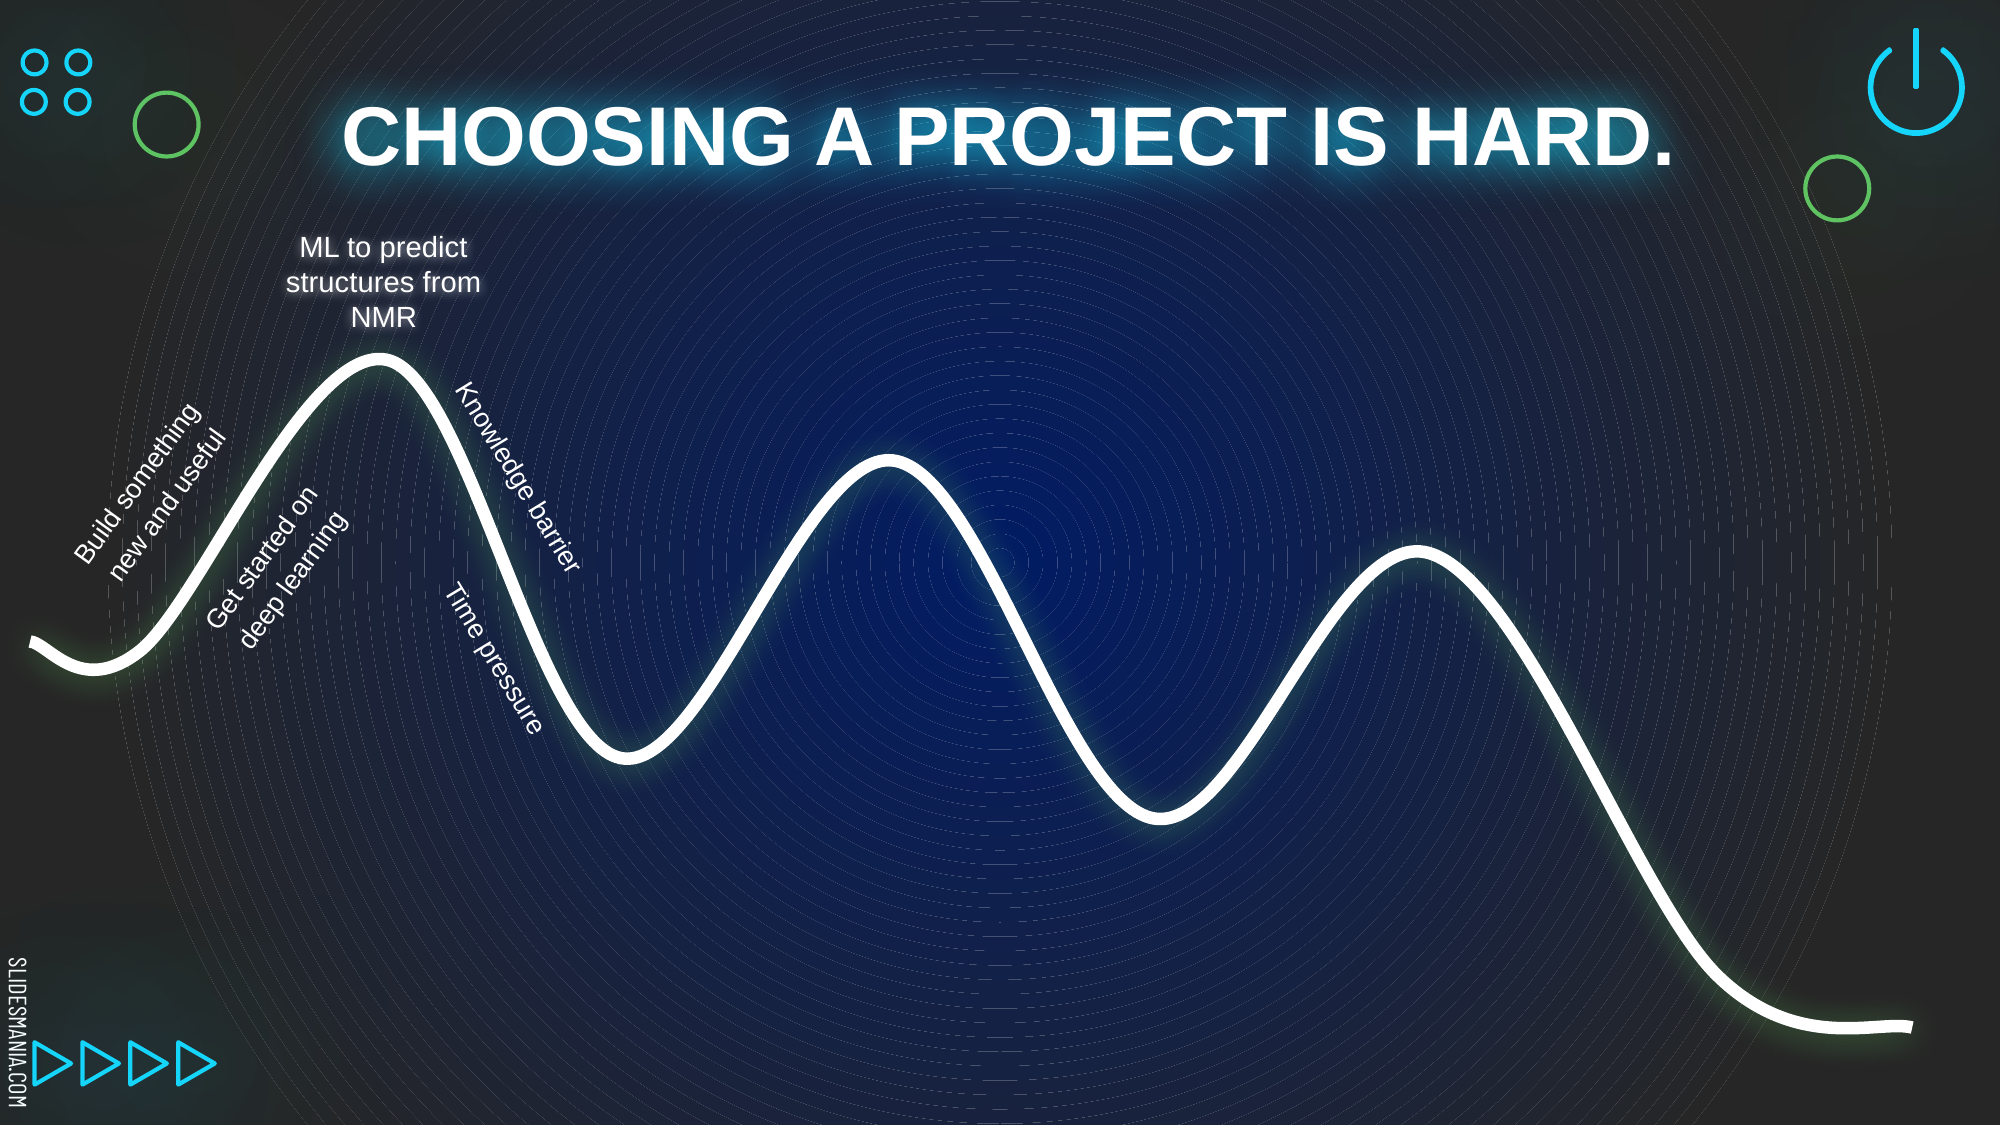

# CHOOSING A PROJECT IS HARD.
ML to predict structures from NMR

Build something new and useful
Knowledge barrier

Get started on deep learning
Time pressure